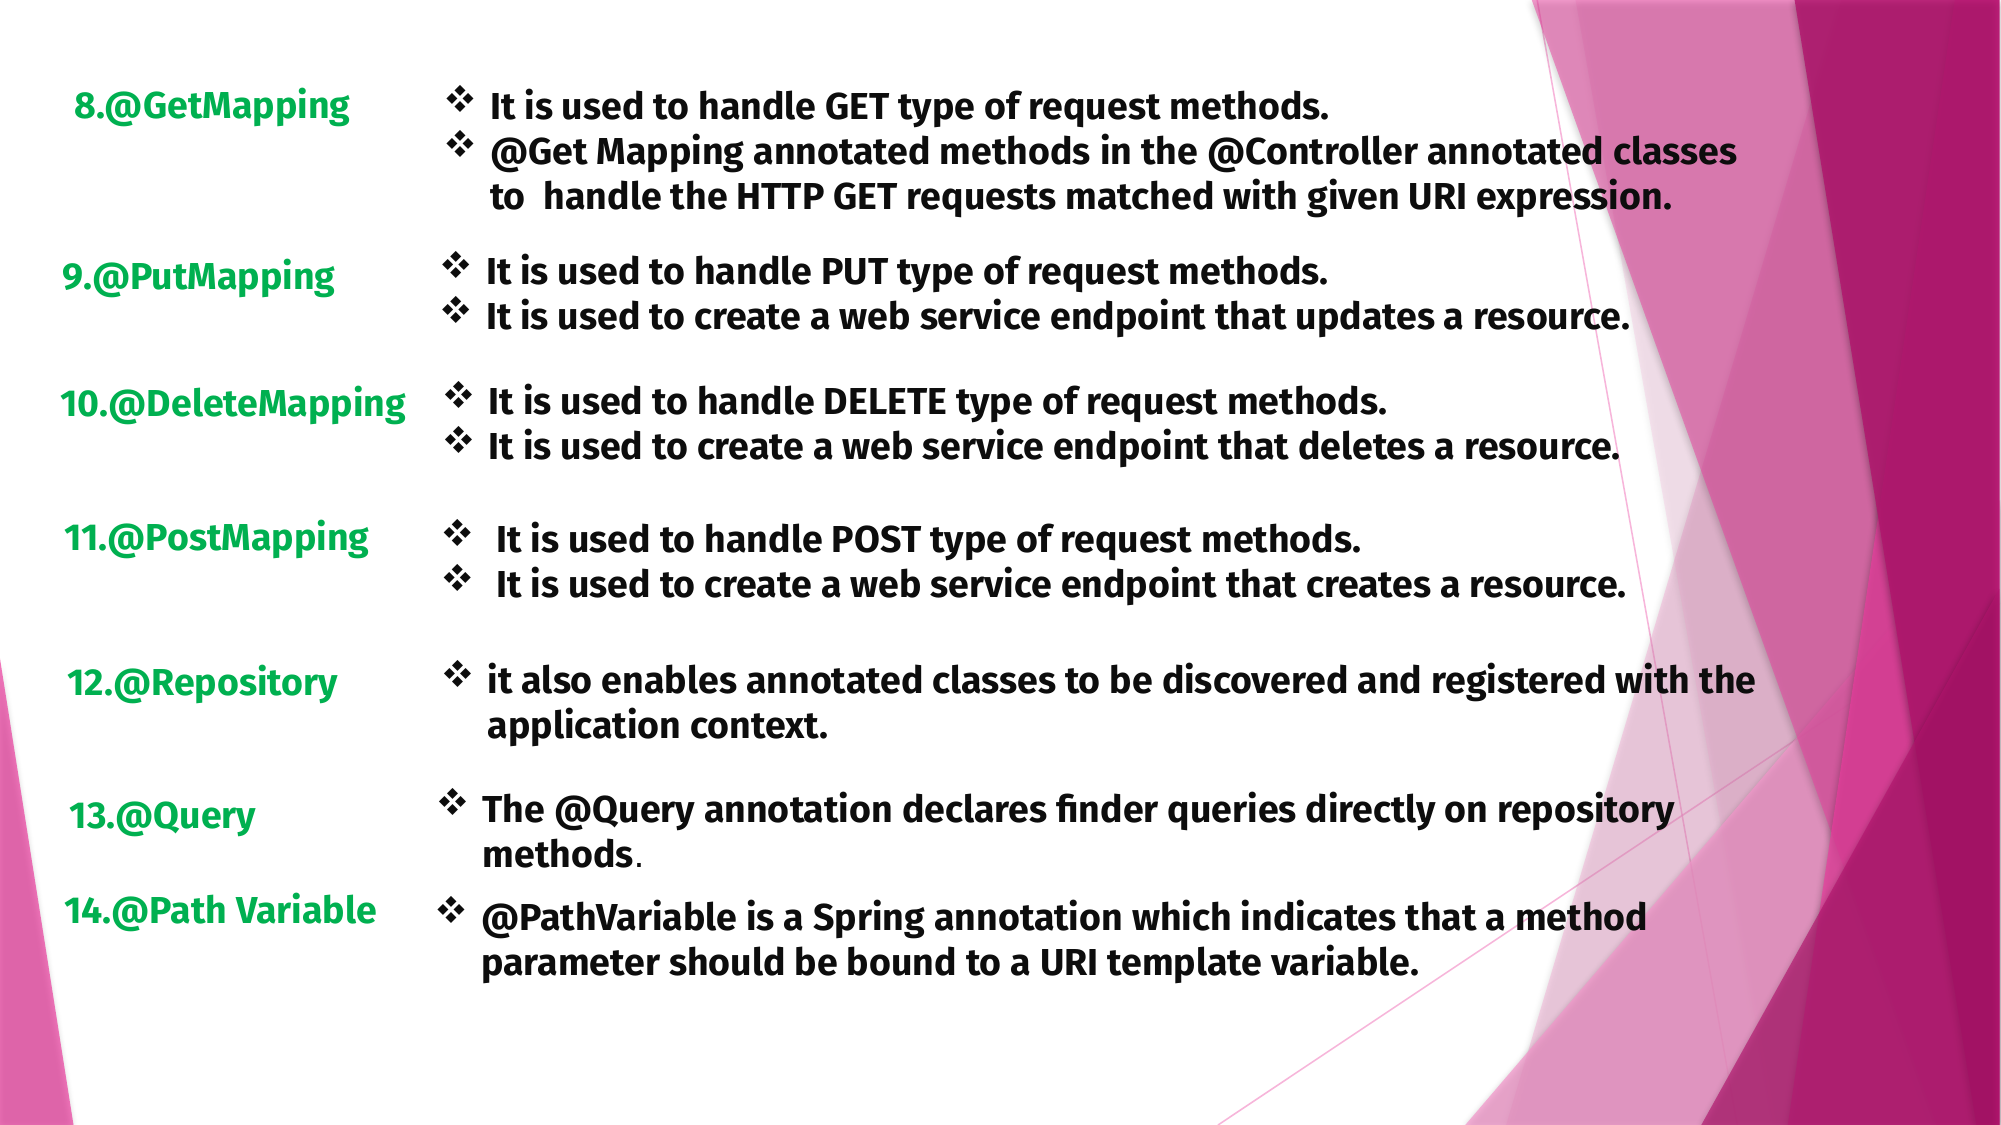

8.@GetMapping
It is used to handle GET type of request methods.
@Get Mapping annotated methods in the @Controller annotated classes to  handle the HTTP GET requests matched with given URI expression.
It is used to handle PUT type of request methods.
It is used to create a web service endpoint that updates a resource.
9.@PutMapping
It is used to handle DELETE type of request methods.
It is used to create a web service endpoint that deletes a resource.
10.@DeleteMapping
11.@PostMapping

 It is used to handle POST type of request methods.
 It is used to create a web service endpoint that creates a resource.

it also enables annotated classes to be discovered and registered with the application context.
12.@Repository
The @Query annotation declares finder queries directly on repository methods.
13.@Query
14.@Path Variable
@PathVariable is a Spring annotation which indicates that a method parameter should be bound to a URI template variable.